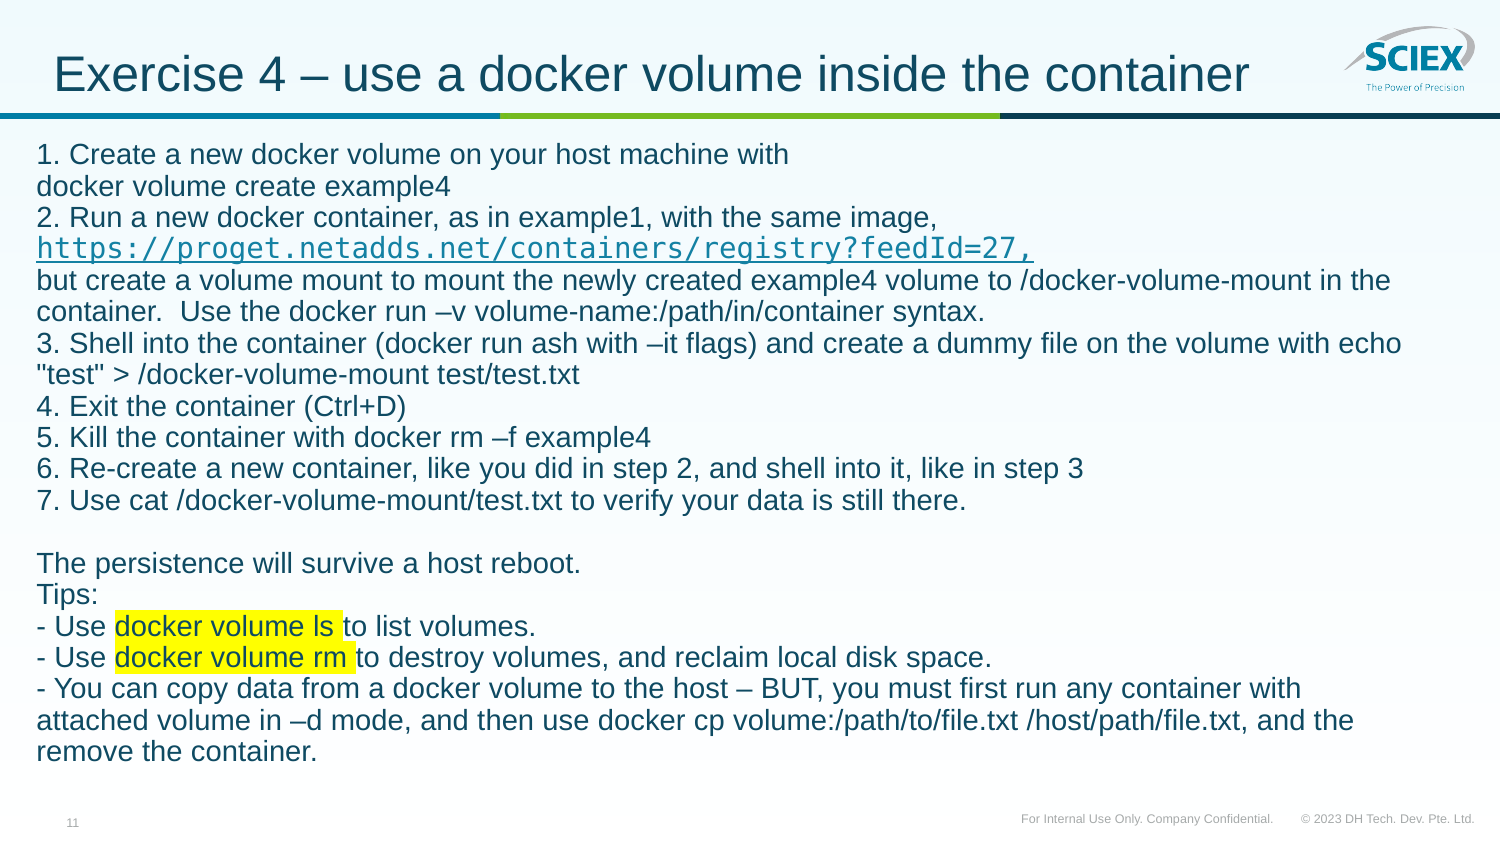

# Exercise 4 – use a docker volume inside the container
1. Create a new docker volume on your host machine with
docker volume create example4
2. Run a new docker container, as in example1, with the same image,  https://proget.netadds.net/containers/registry?feedId=27,
but create a volume mount to mount the newly created example4 volume to /docker-volume-mount in the container.  Use the docker run –v volume-name:/path/in/container syntax.
3. Shell into the container (docker run ash with –it flags) and create a dummy file on the volume with echo "test" > /docker-volume-mount test/test.txt
4. Exit the container (Ctrl+D)
5. Kill the container with docker rm –f example4
6. Re-create a new container, like you did in step 2, and shell into it, like in step 3
7. Use cat /docker-volume-mount/test.txt to verify your data is still there.

The persistence will survive a host reboot.
Tips:
- Use docker volume ls to list volumes.
- Use docker volume rm to destroy volumes, and reclaim local disk space.
- You can copy data from a docker volume to the host – BUT, you must first run any container with attached volume in –d mode, and then use docker cp volume:/path/to/file.txt /host/path/file.txt, and the remove the container.